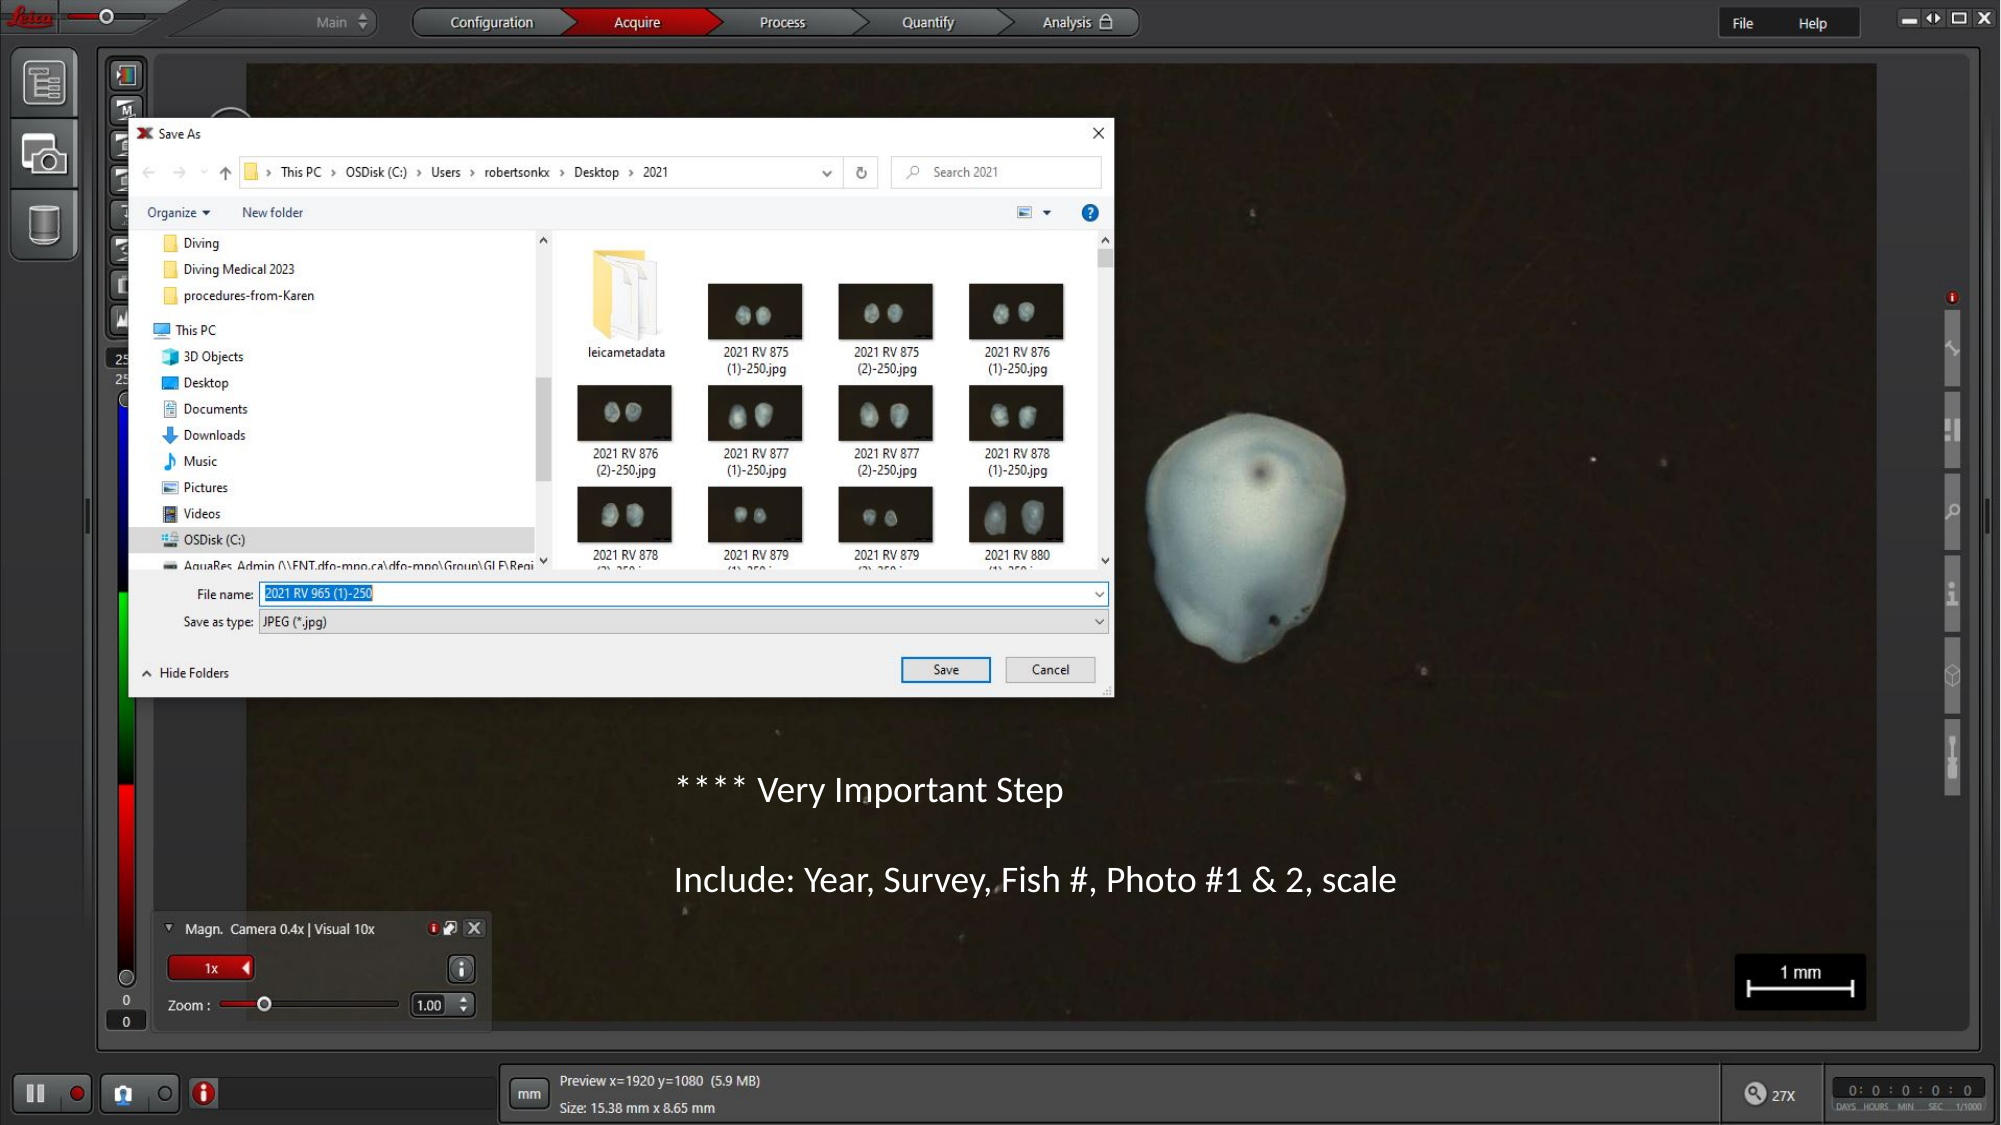

**** Very Important Step

Include: Year, Survey, Fish #, Photo #1 & 2, scale